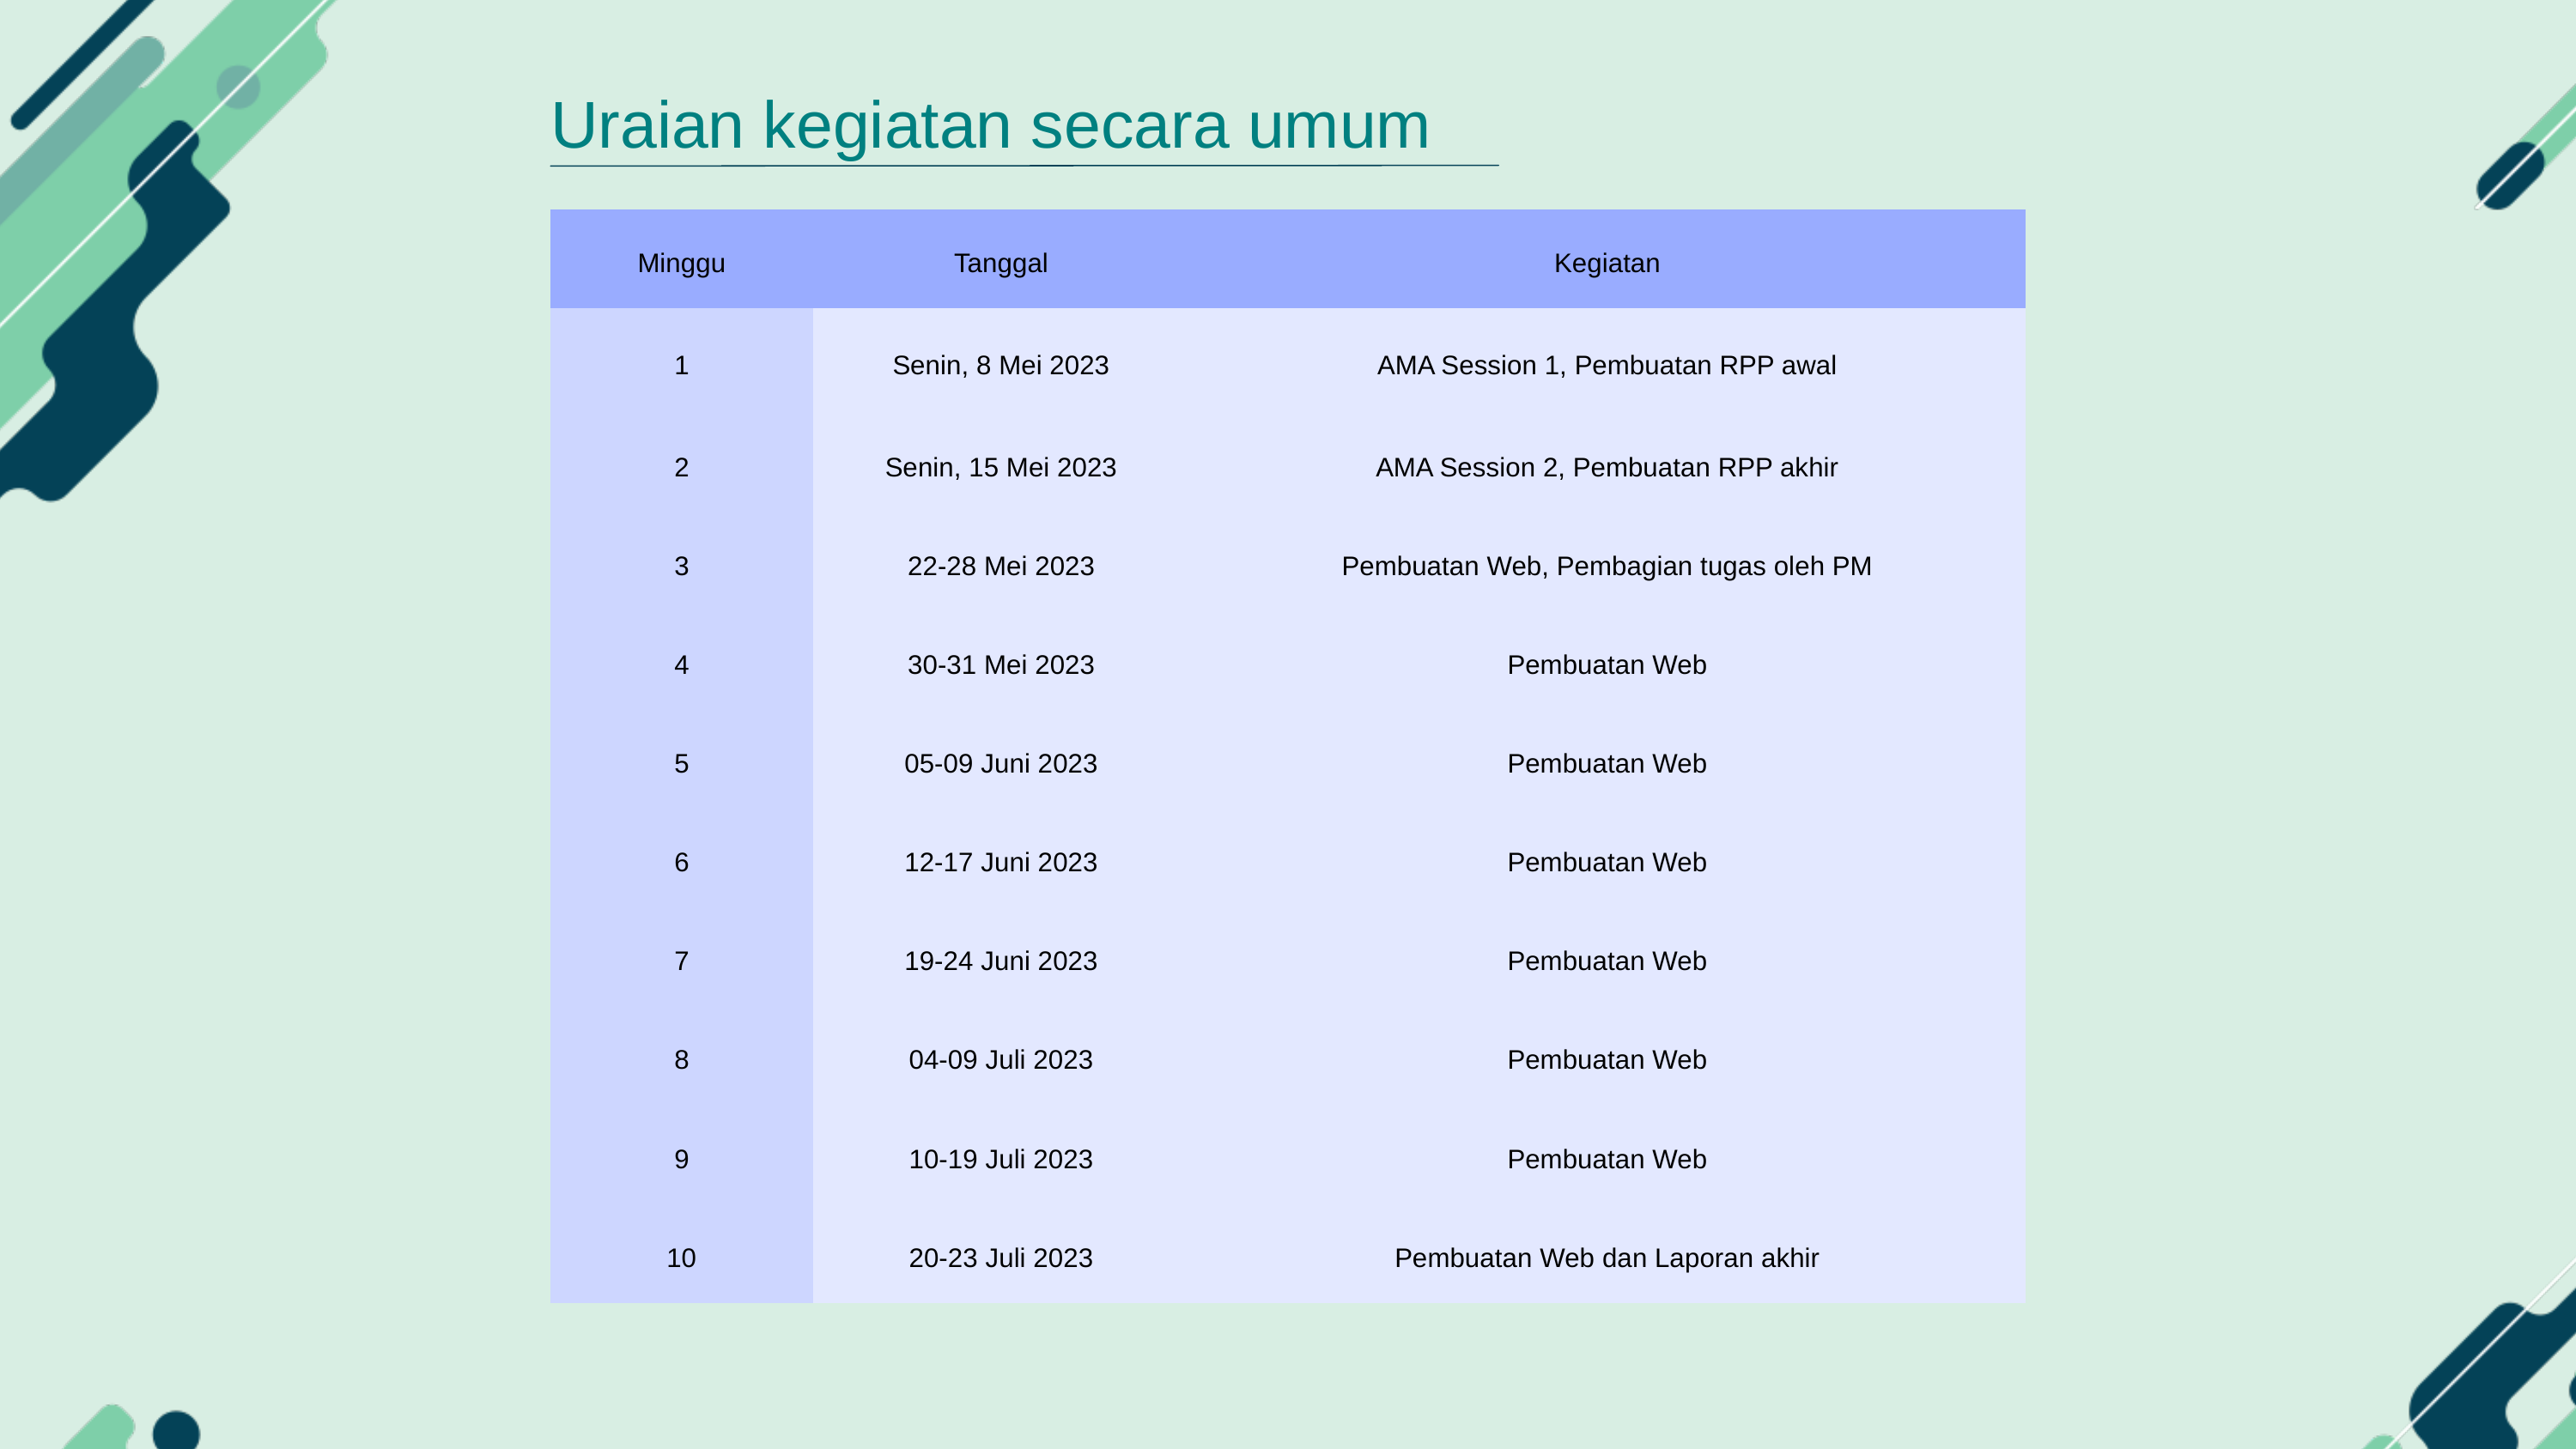

Uraian kegiatan secara umum

| Minggu | Tanggal | Kegiatan |
| --- | --- | --- |
| 1 | Senin, 8 Mei 2023 | AMA Session 1, Pembuatan RPP awal |
| 2 | Senin, 15 Mei 2023 | AMA Session 2, Pembuatan RPP akhir |
| 3 | 22-28 Mei 2023 | Pembuatan Web, Pembagian tugas oleh PM |
| 4 | 30-31 Mei 2023 | Pembuatan Web |
| 5 | 05-09 Juni 2023 | Pembuatan Web |
| 6 | 12-17 Juni 2023 | Pembuatan Web |
| 7 | 19-24 Juni 2023 | Pembuatan Web |
| 8 | 04-09 Juli 2023 | Pembuatan Web |
| 9 | 10-19 Juli 2023 | Pembuatan Web |
| 10 | 20-23 Juli 2023 | Pembuatan Web dan Laporan akhir |